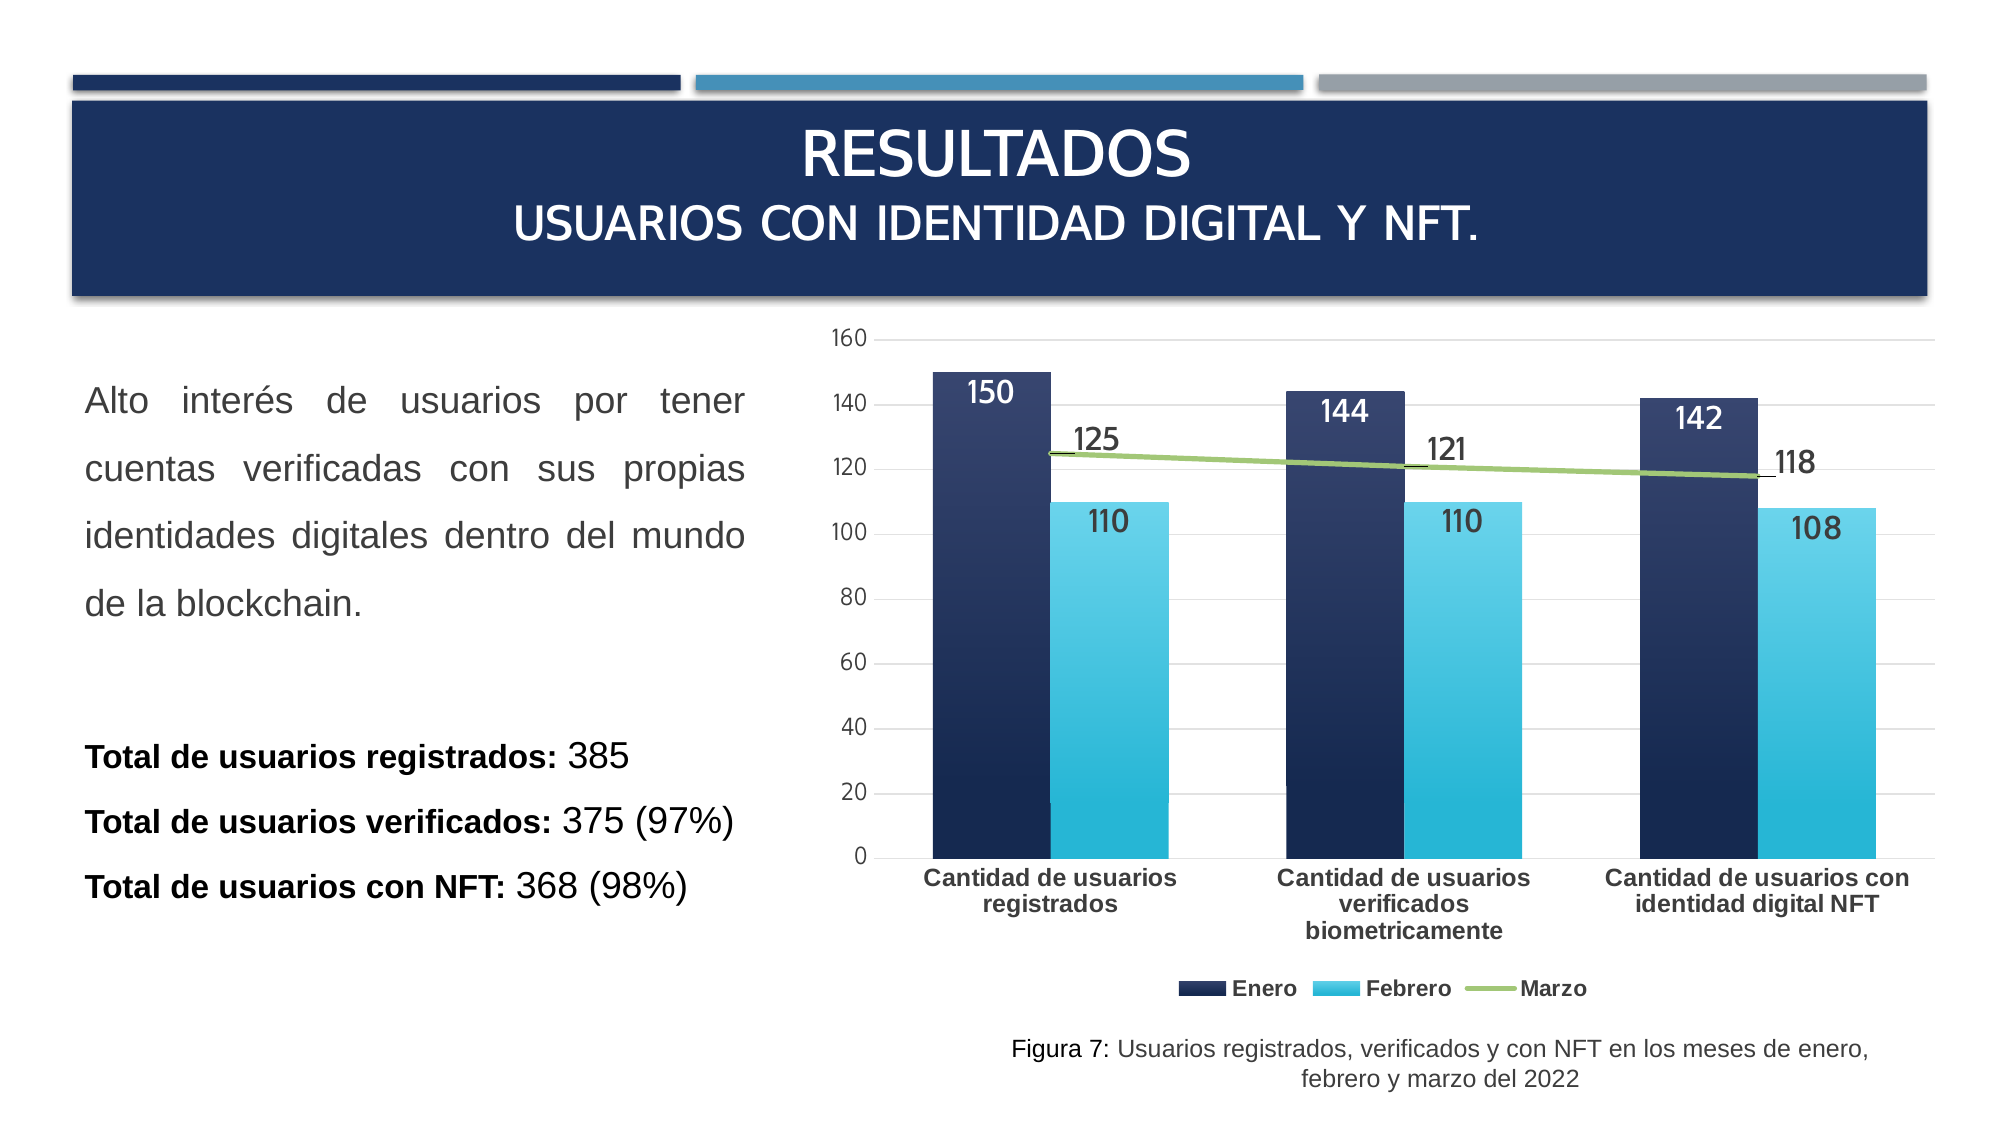

# Resultados Usuarios con identidad digital Y NFT.
Alto interés de usuarios por tener cuentas verificadas con sus propias identidades digitales dentro del mundo de la blockchain.

Total de usuarios registrados: 385
Total de usuarios verificados: 375 (97%)
Total de usuarios con NFT: 368 (98%)

### Chart

| Category | Enero | Febrero | Marzo |
|---|---|---|---|
| Cantidad de usuarios registrados | 150.0 | 110.0 | 125.0 |
| Cantidad de usuarios verificados biometricamente | 144.0 | 110.0 | 121.0 |
| Cantidad de usuarios con identidad digital NFT | 142.0 | 108.0 | 118.0 |
Figura 7: Usuarios registrados, verificados y con NFT en los meses de enero, febrero y marzo del 2022